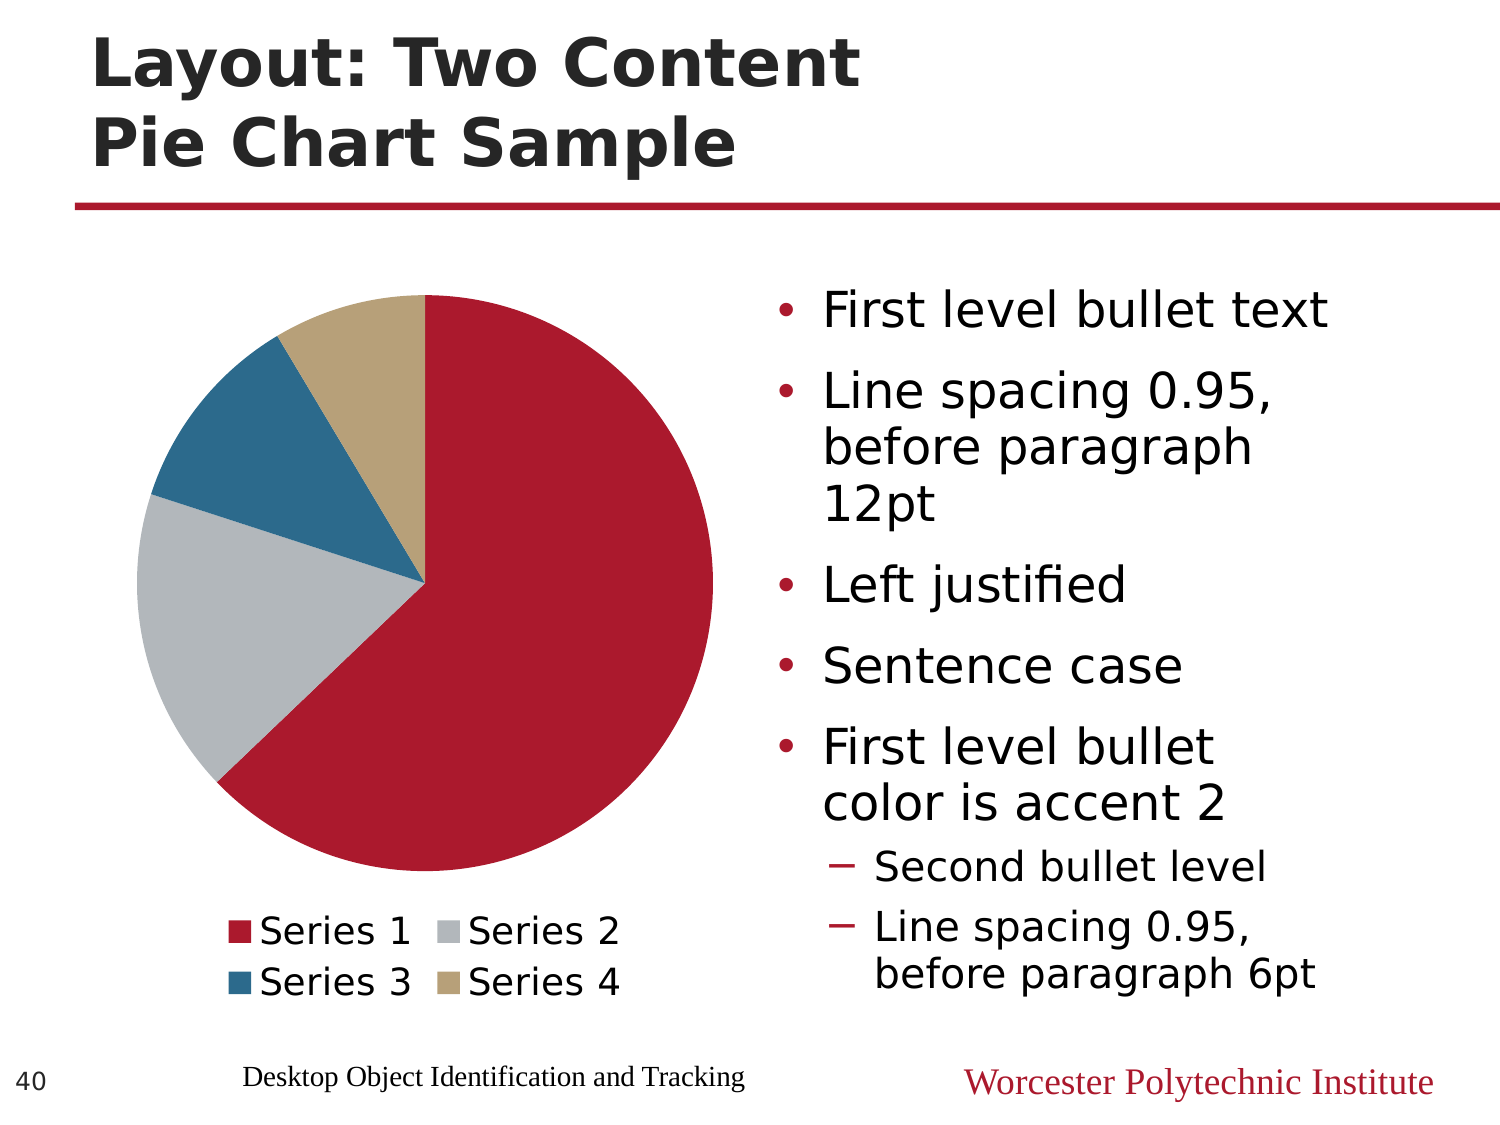

# Layout: Two Content Pie Chart Sample

### Chart

| Category | Sales |
|---|---|
| Series 1 | 11.0 |
| Series 2 | 3.0 |
| Series 3 | 2.0 |
| Series 4 | 1.5 |
First level bullet text
Line spacing 0.95, before paragraph 12pt
Left justified
Sentence case
First level bullet color is accent 2
Second bullet level
Line spacing 0.95, before paragraph 6pt
40
Desktop Object Identification and Tracking